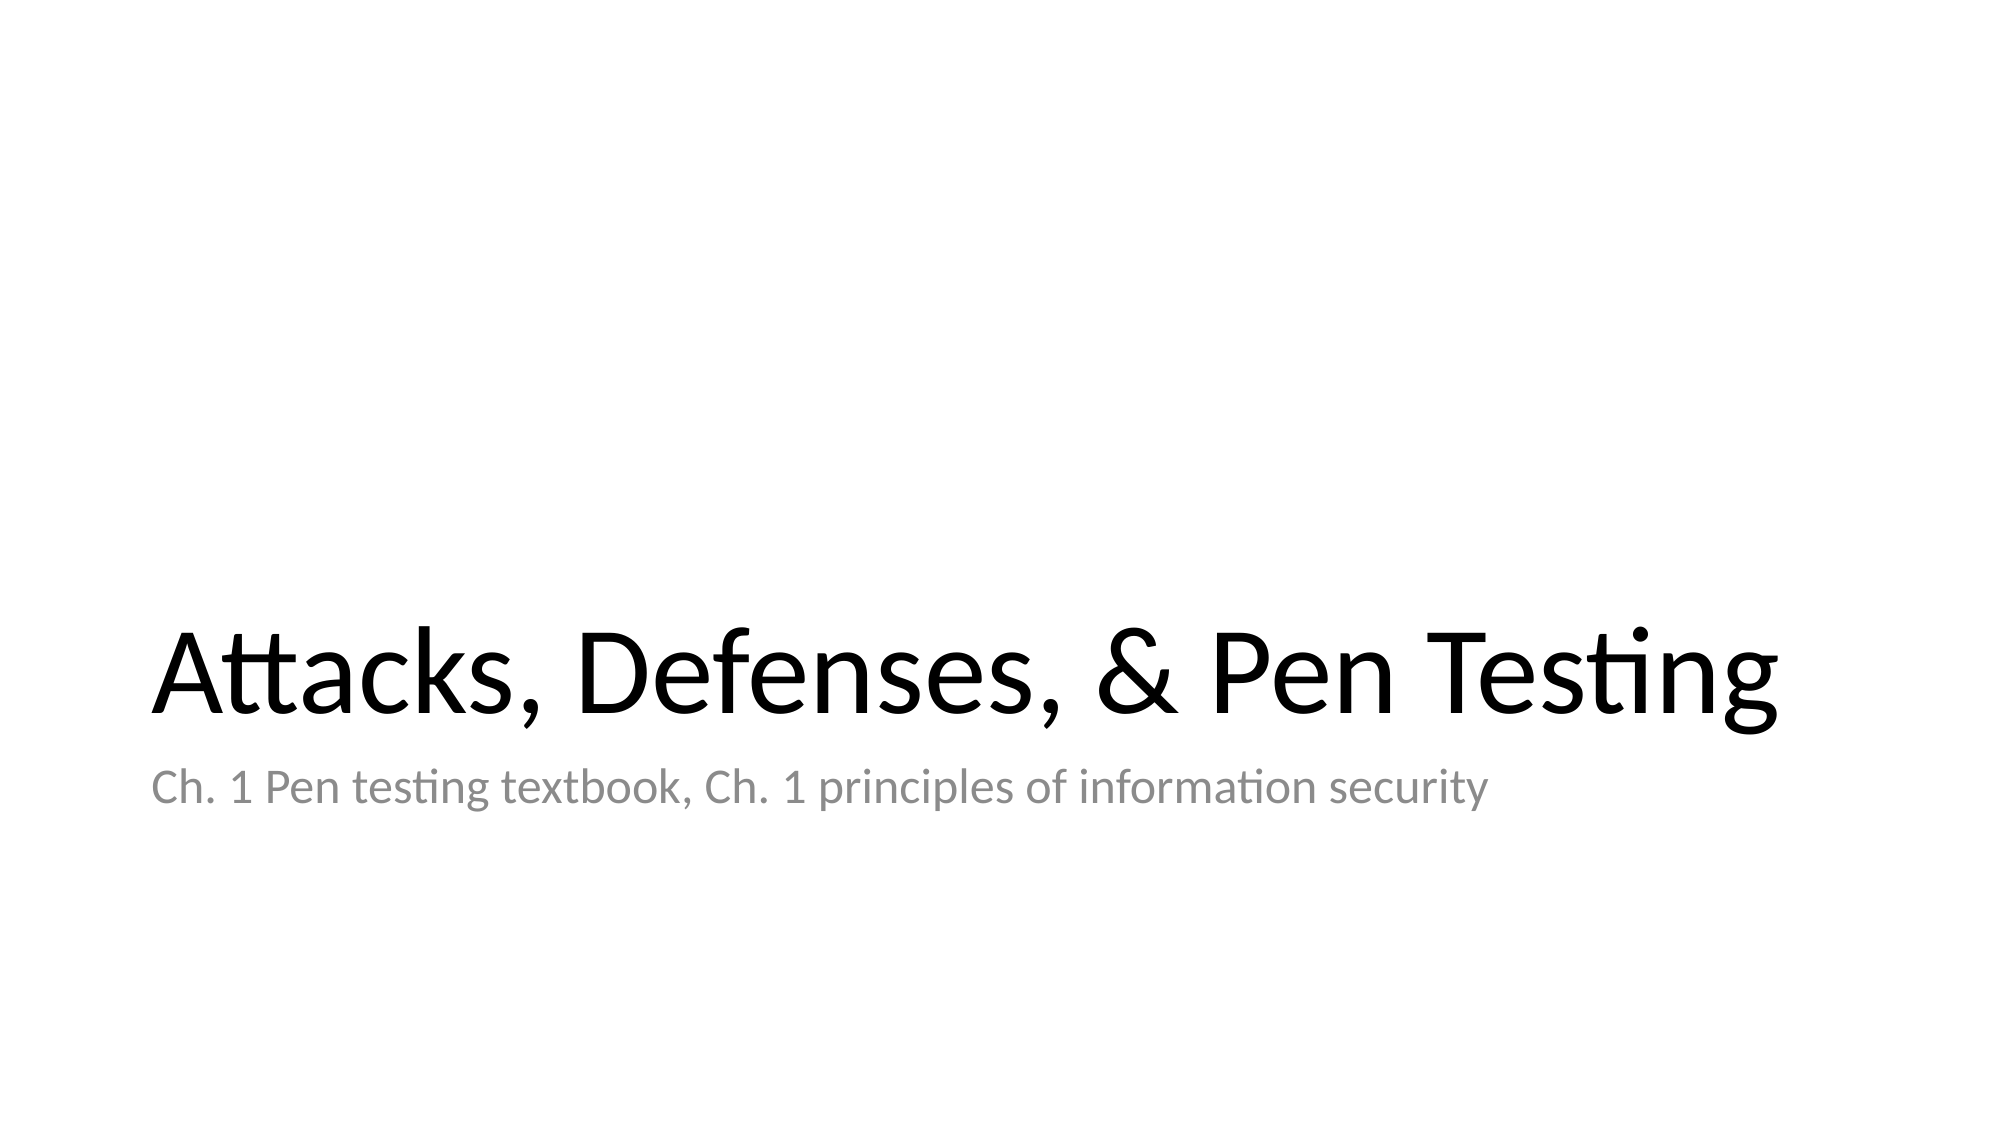

# Attacks, Defenses, & Pen Testing
Ch. 1 Pen testing textbook, Ch. 1 principles of information security